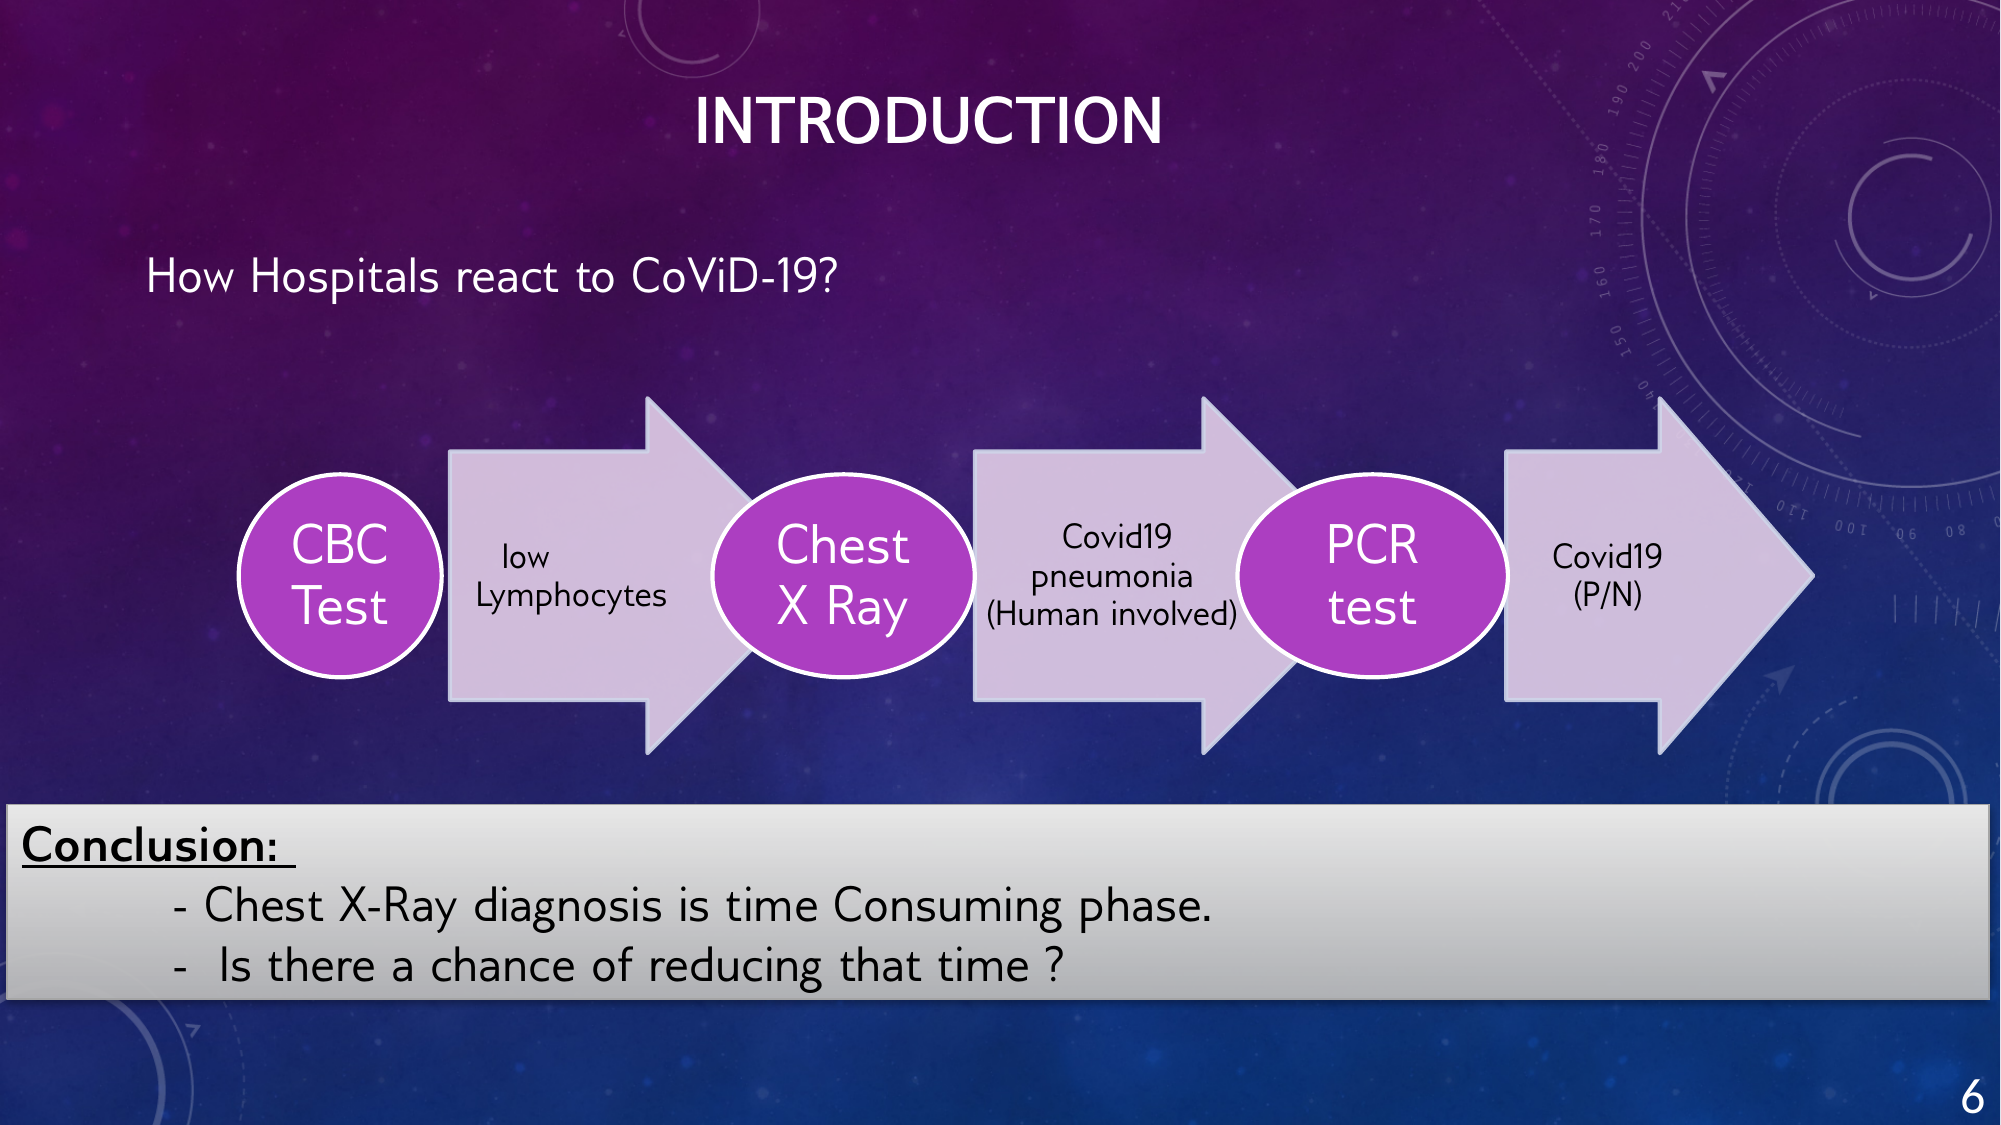

# Introduction
How Hospitals react to CoViD-19?

low 	Lymphocytes
Covid19 pneumonia
(Human involved)
Covid19 (P/N)
CBC Test
Chest X Ray
PCR test
Conclusion:
	- Chest X-Ray diagnosis is time Consuming phase.
	-  Is there a chance of reducing that time ?
6